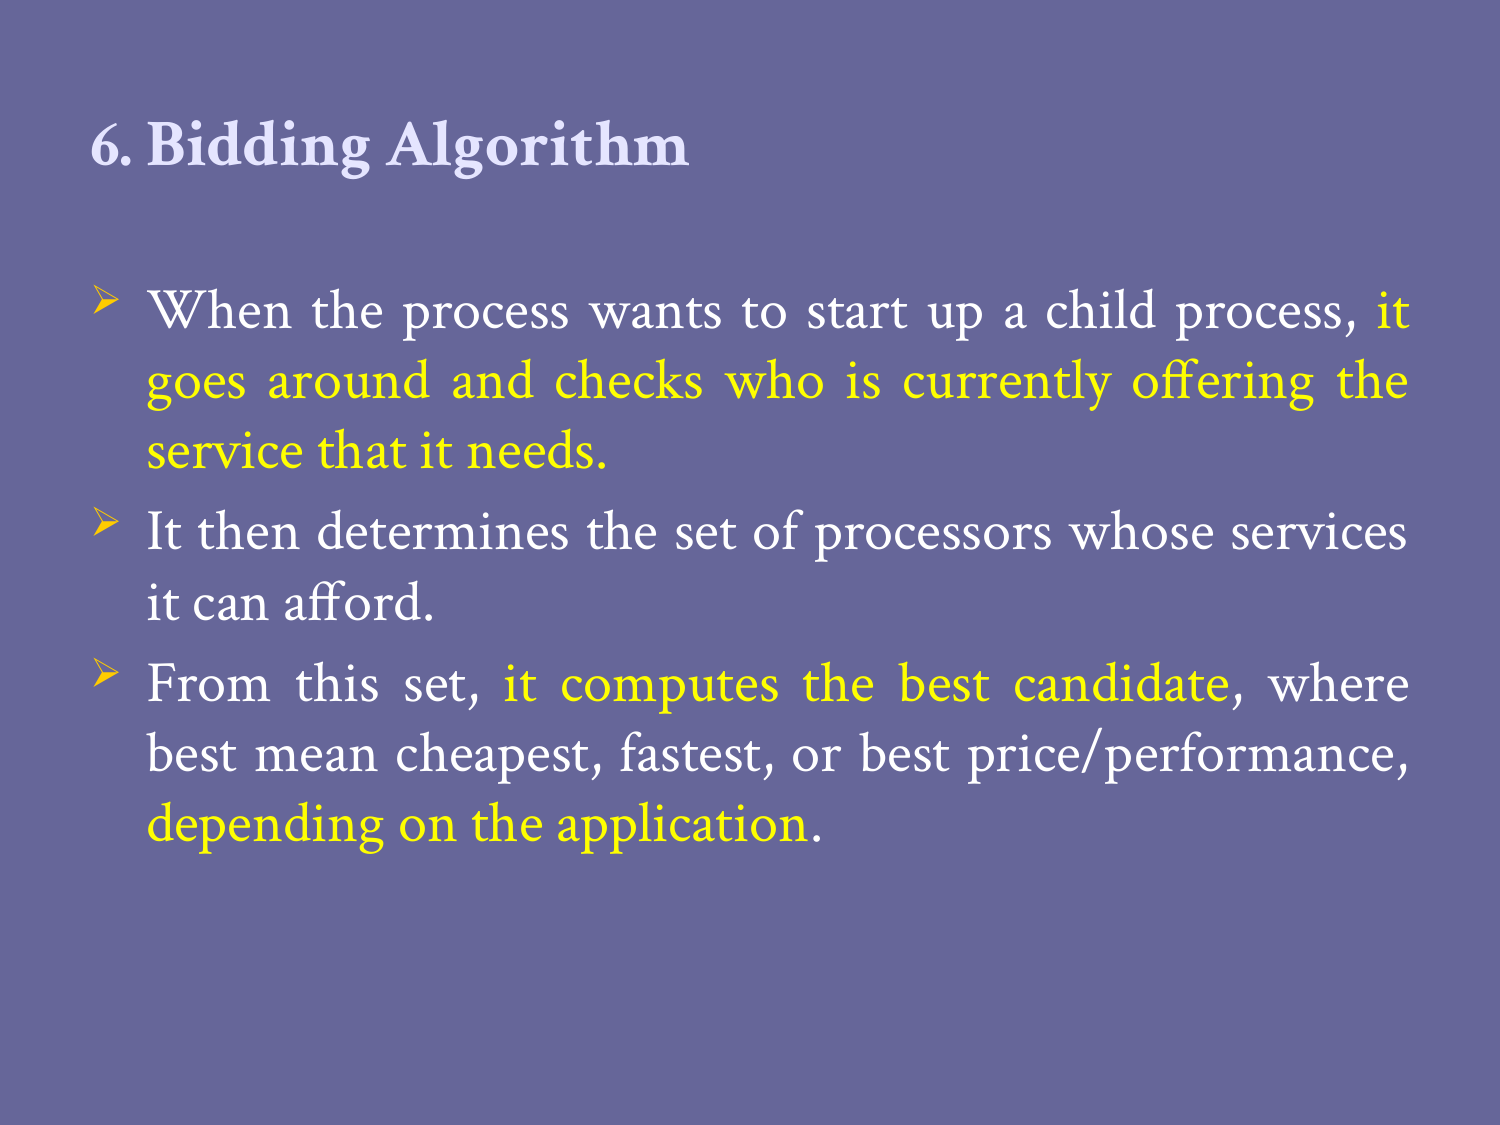

6. Bidding Algorithm
When the process wants to start up a child process, it goes around and checks who is currently offering the service that it needs.
It then determines the set of processors whose services it can afford.
From this set, it computes the best candidate, where best mean cheapest, fastest, or best price/performance, depending on the application.